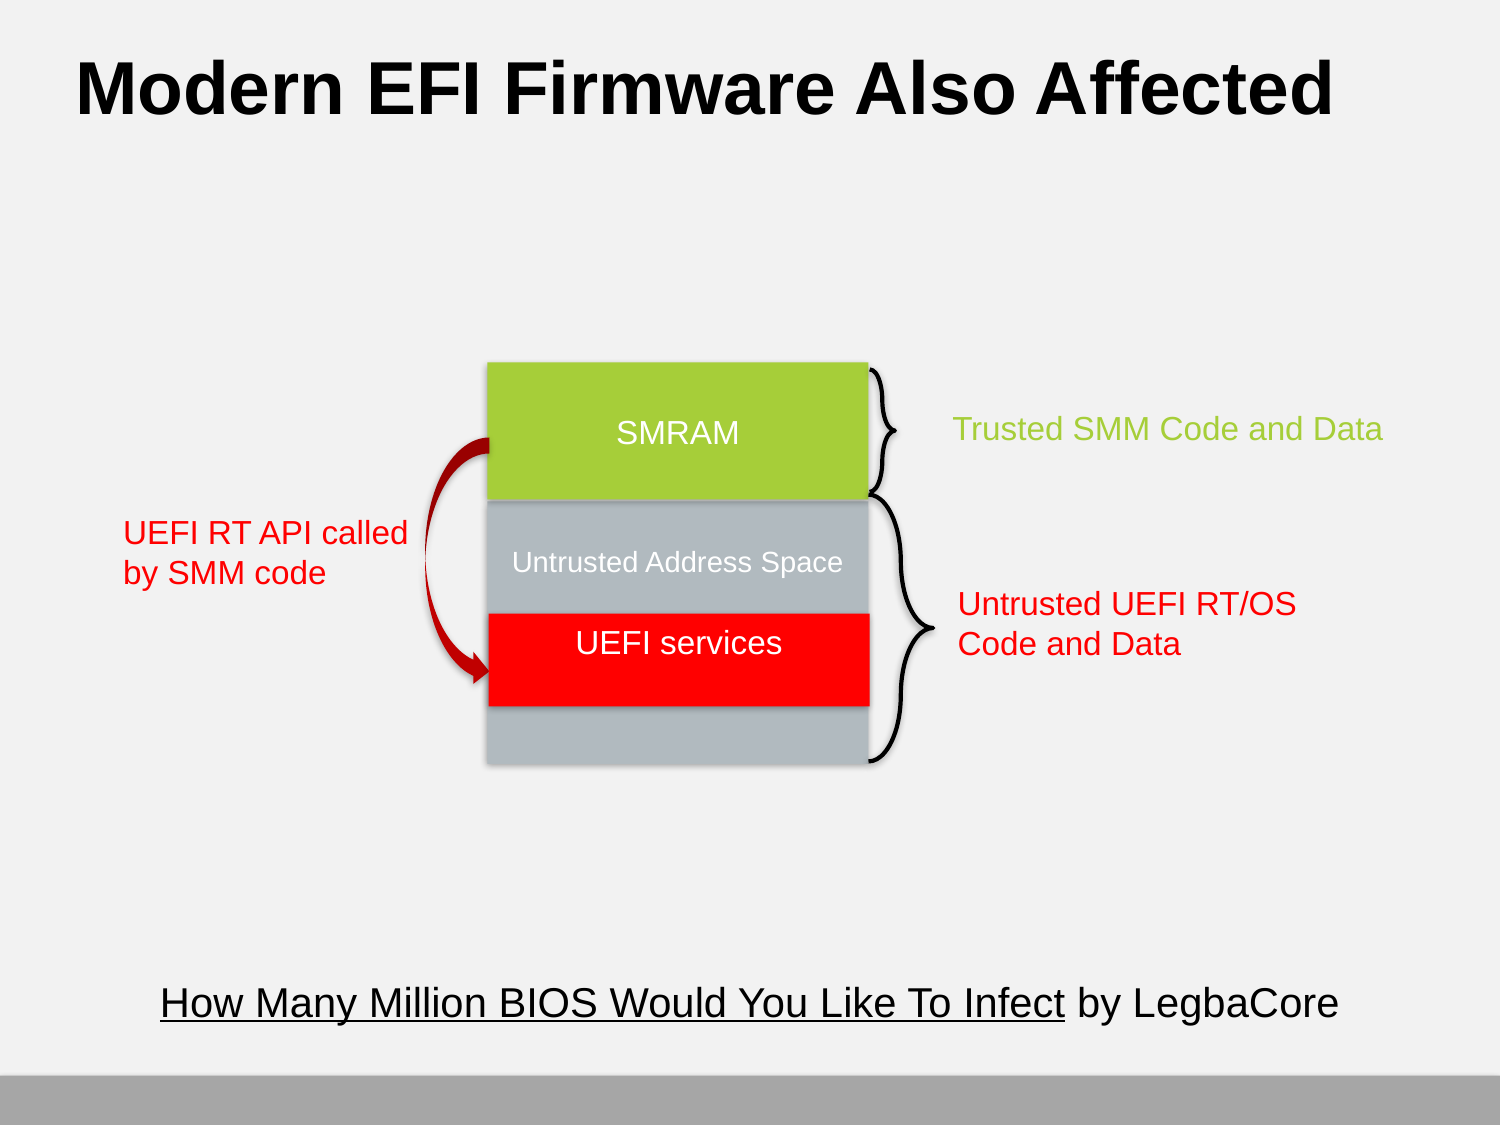

# Modern EFI Firmware Also Affected
SMRAM

Trusted SMM Code and Data

Untrusted Address Space
UEFI RT API called by SMM code
Untrusted UEFI RT/OS Code and Data
UEFI services
How Many Million BIOS Would You Like To Infect by LegbaCore